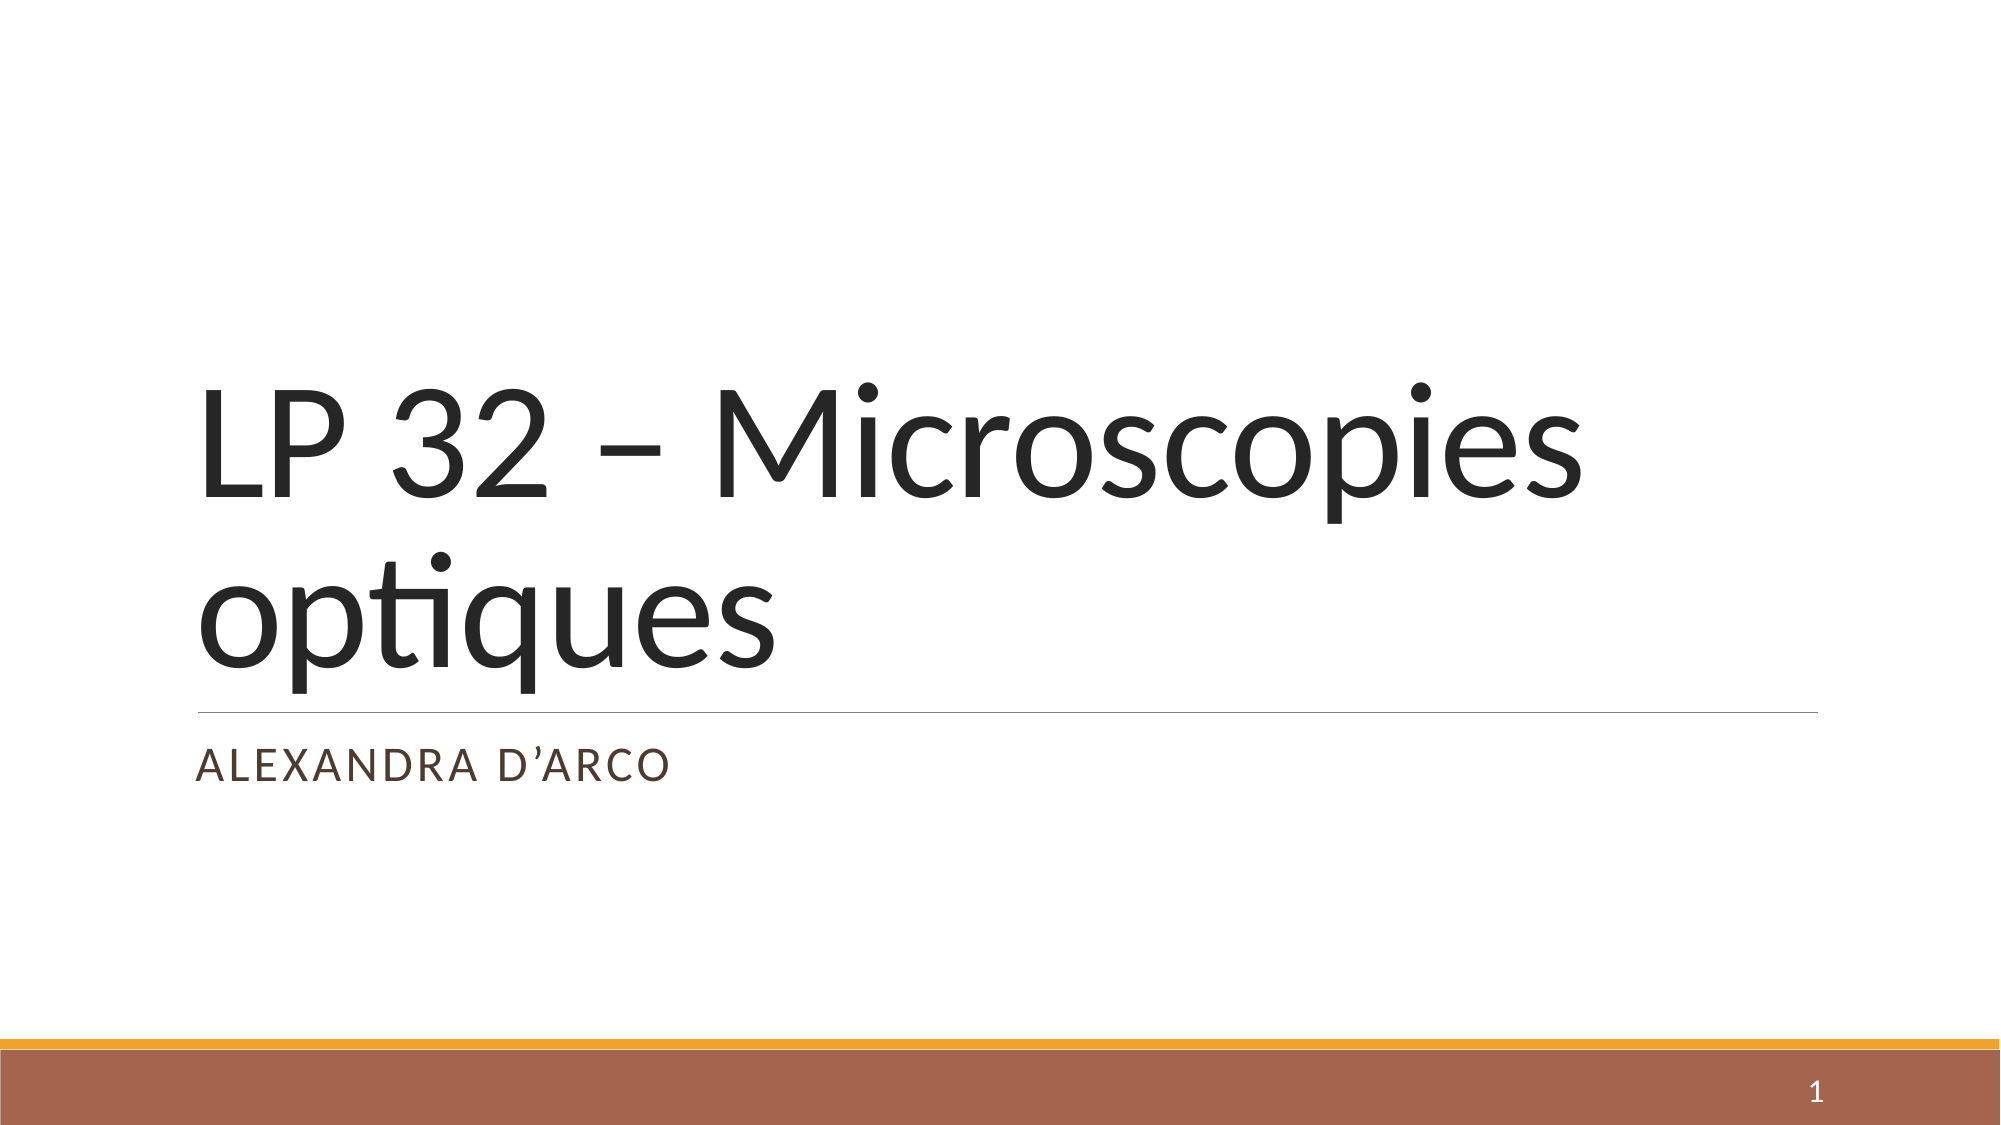

# LP 32 – Microscopies optiques
Alexandra d’arco
1